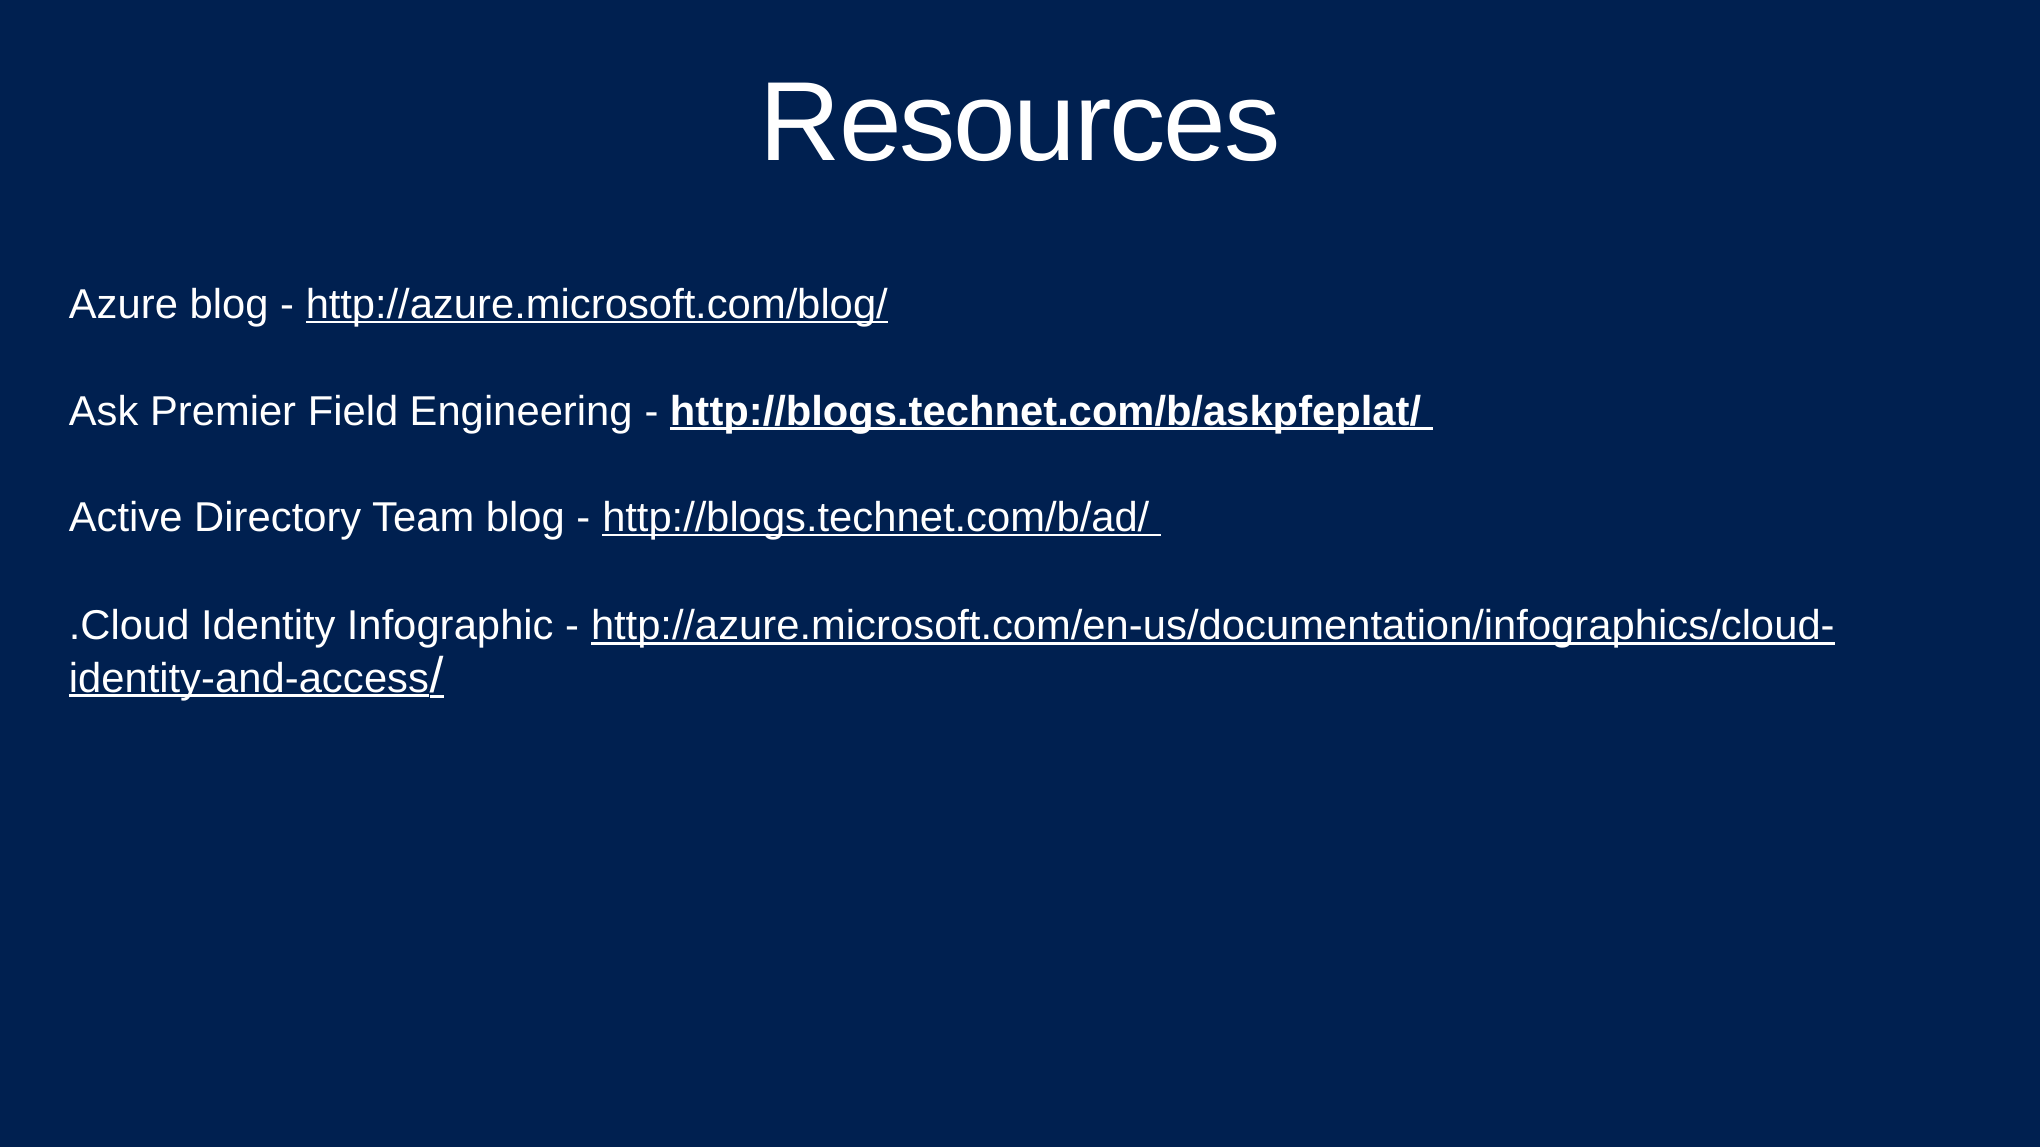

# Resources

Azure blog - http://azure.microsoft.com/blog/

Ask Premier Field Engineering - http://blogs.technet.com/b/askpfeplat/

Active Directory Team blog - http://blogs.technet.com/b/ad/

.Cloud Identity Infographic - http://azure.microsoft.com/en-us/documentation/infographics/cloud-identity-and-access/